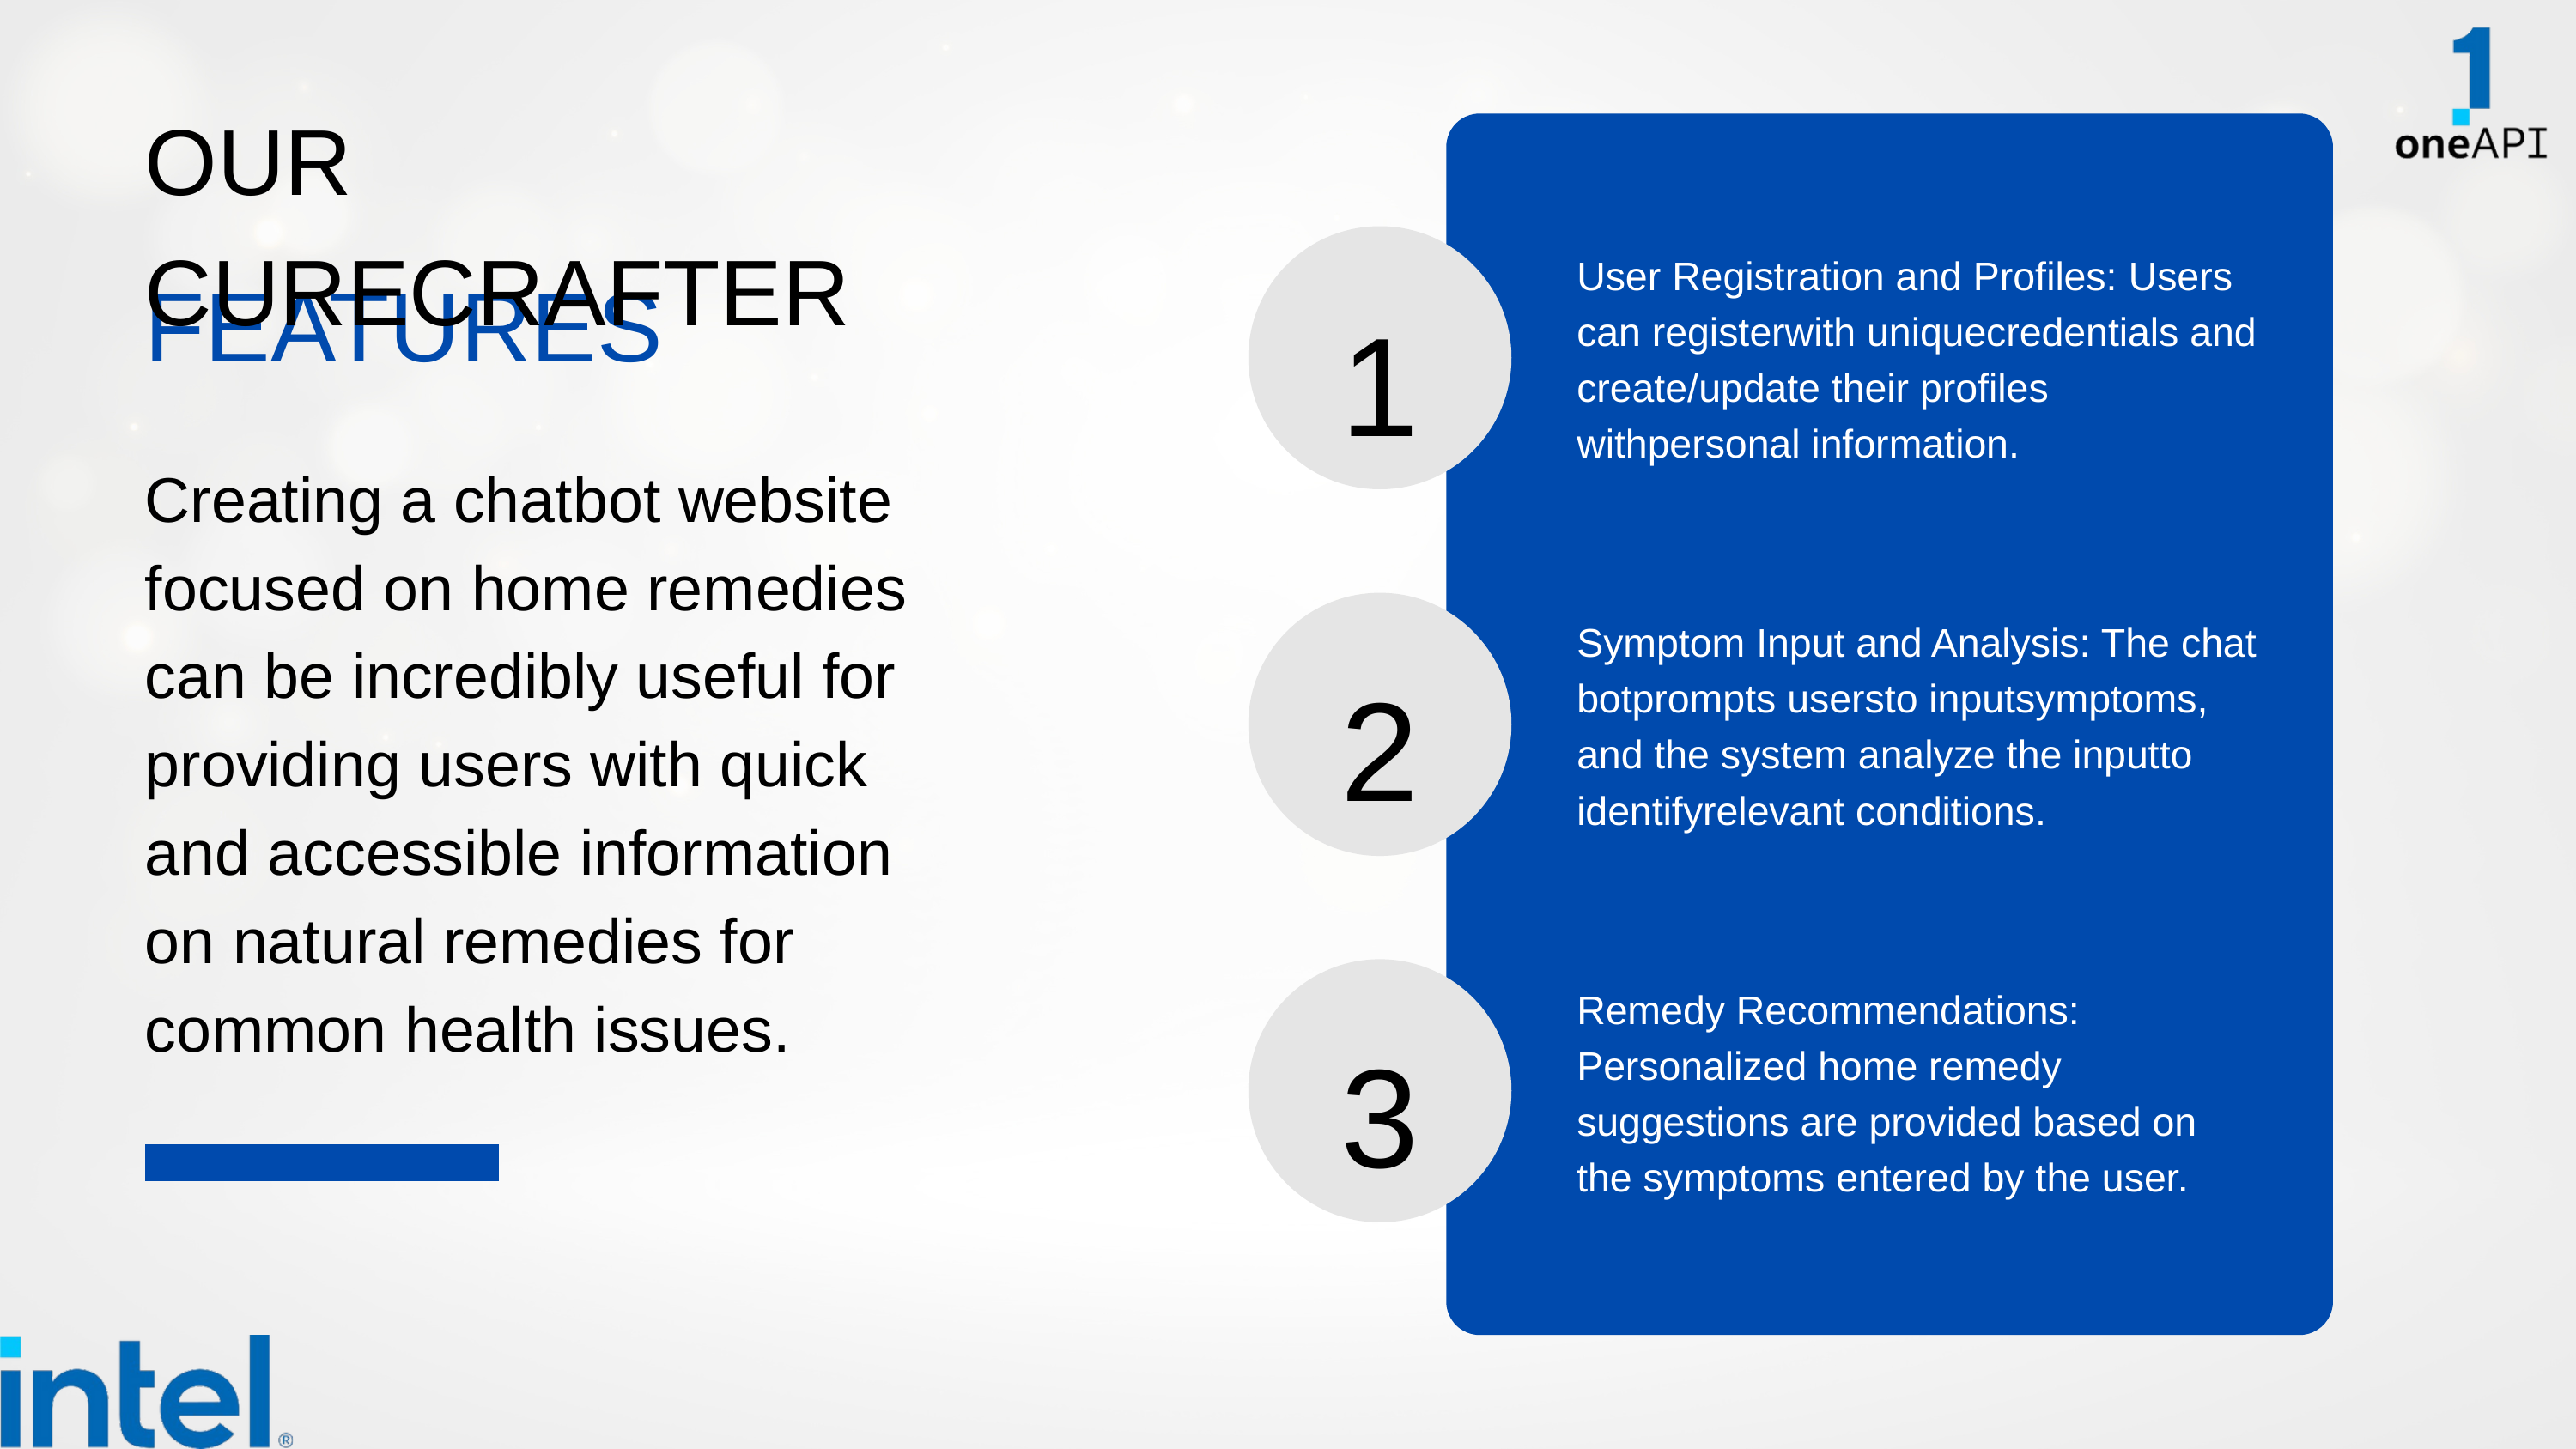

OUR CURECRAFTER

User Registration and Profiles: Users can registerwith uniquecredentials and create/update their profiles withpersonal information.

FEATURES
1
Creating a chatbot website focused on home remedies can be incredibly useful for providing users with quick and accessible information on natural remedies for common health issues.

Symptom Input and Analysis: The chat botprompts usersto inputsymptoms, and the system analyze the inputto identifyrelevant conditions.

2

Remedy Recommendations: Personalized home remedy suggestions are provided based on the symptoms entered by the user.

3